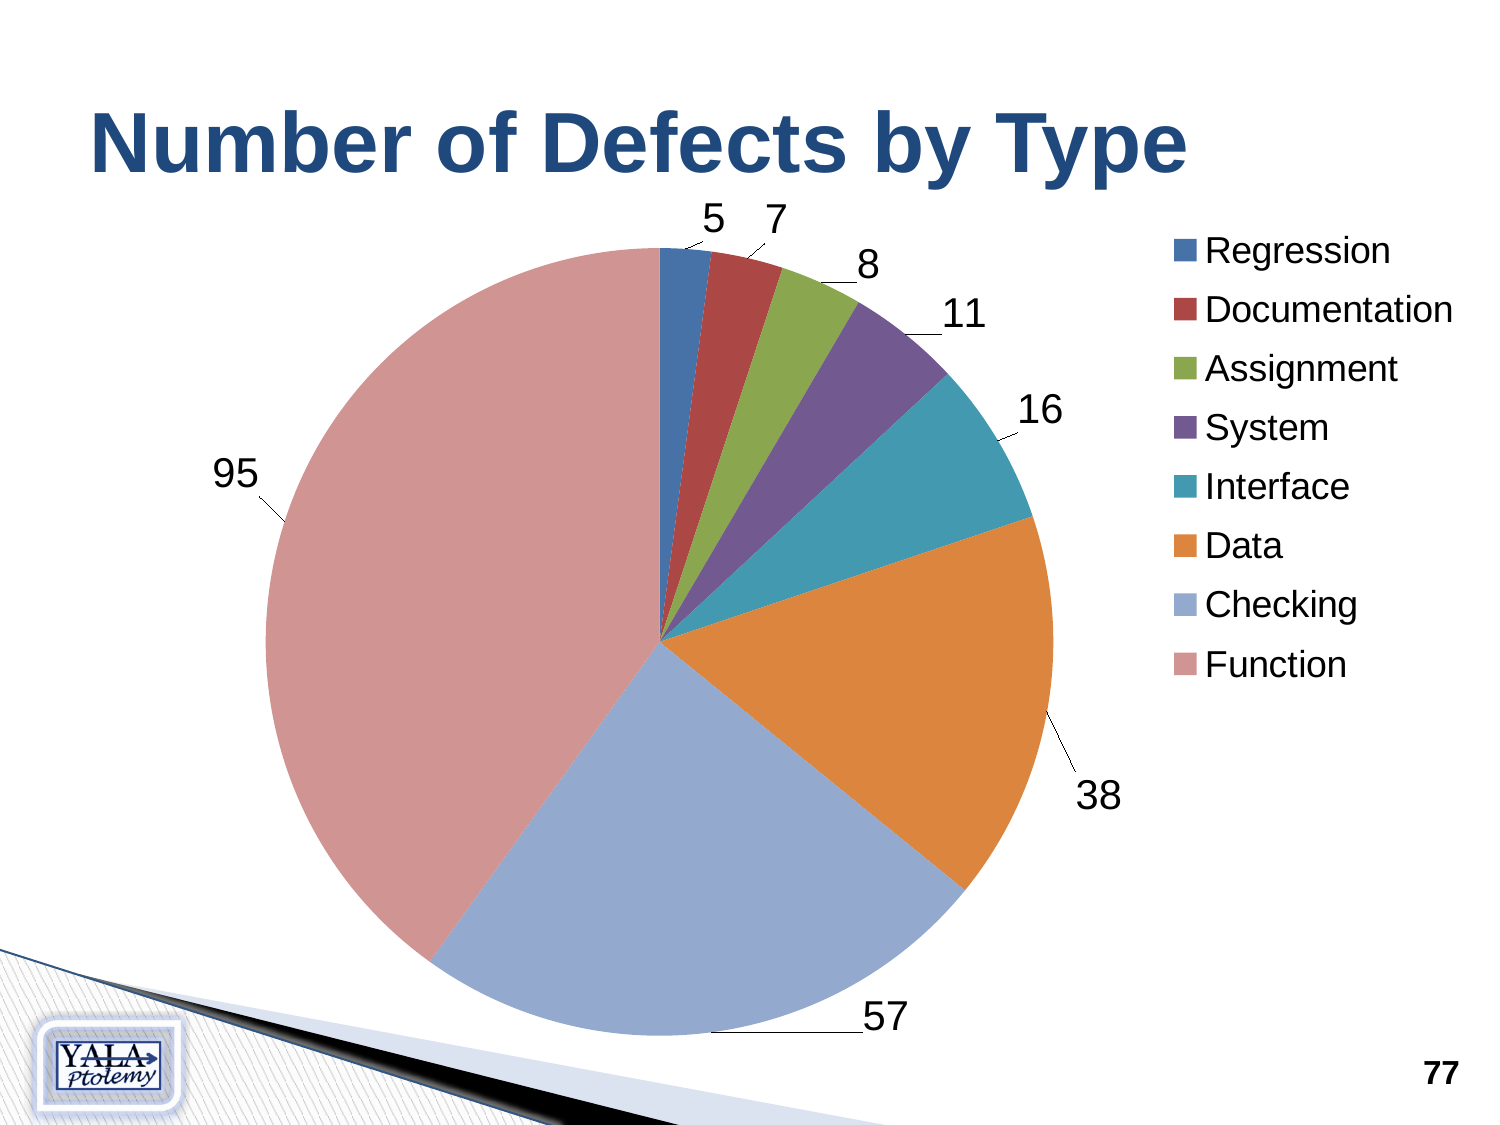

# Number of Defects by Type

### Chart

| Category | Total |
|---|---|
| Regression | 5.0 |
| Documentation | 7.0 |
| Assignment | 8.0 |
| System | 11.0 |
| Interface | 16.0 |
| Data | 38.0 |
| Checking | 57.0 |
| Function | 95.0 |
77